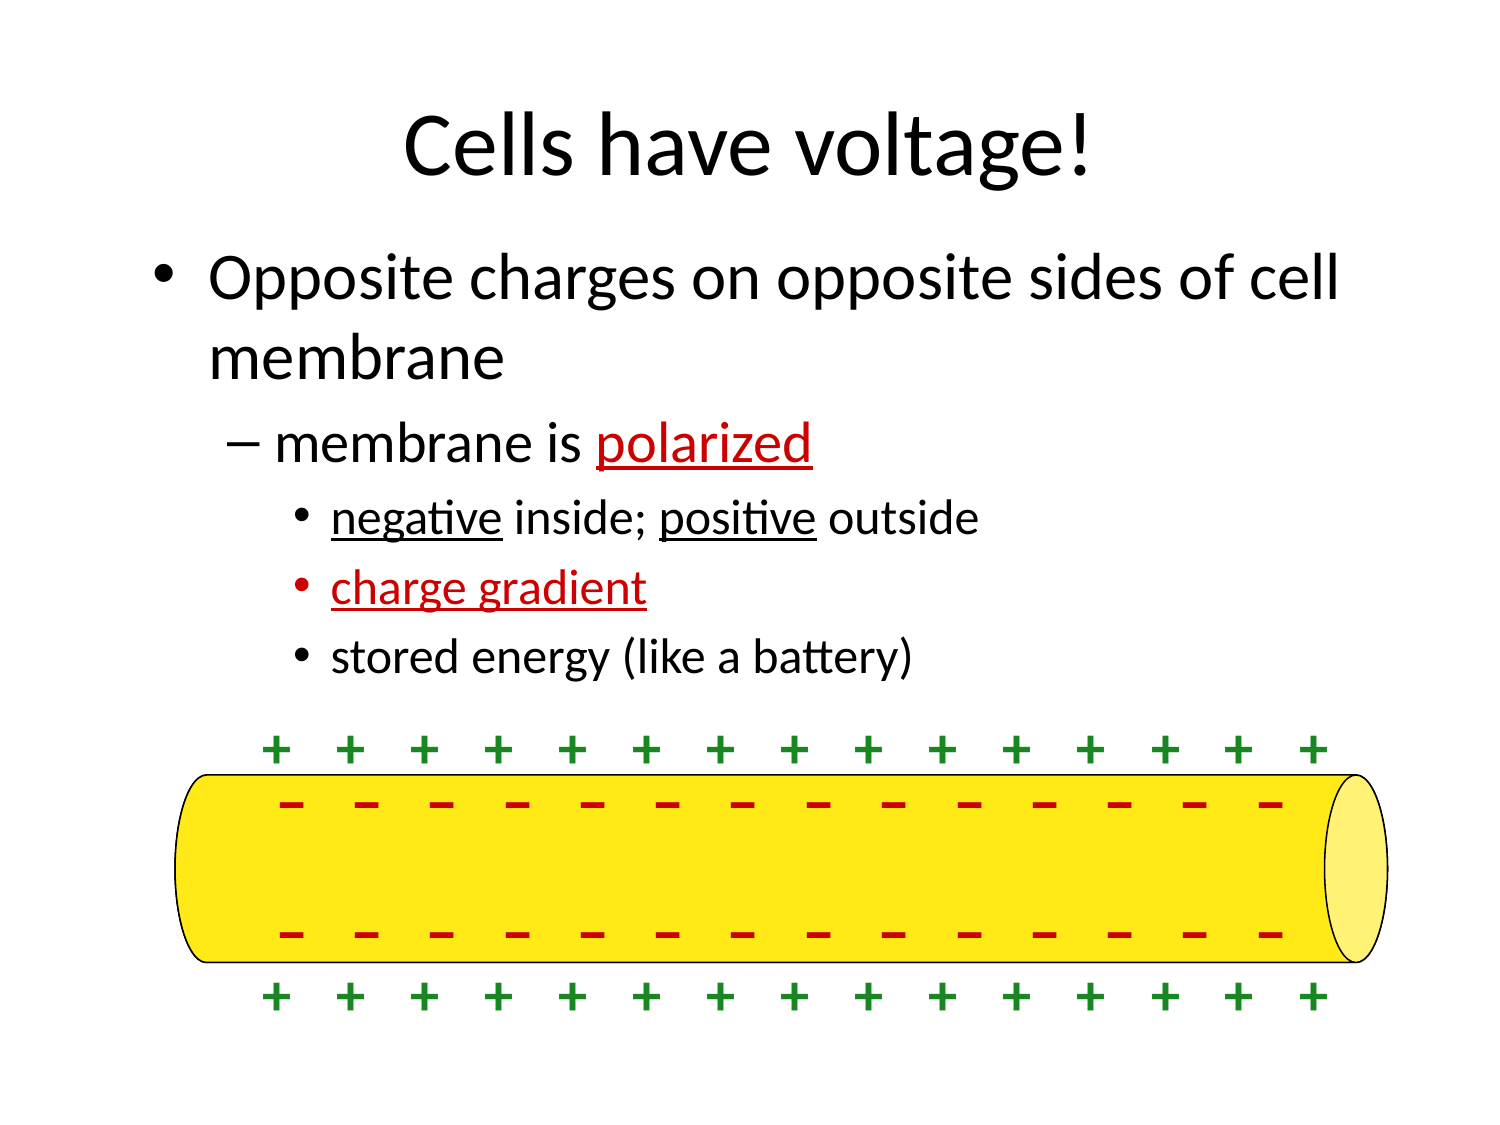

# Cells have voltage!
Opposite charges on opposite sides of cell membrane
membrane is polarized
negative inside; positive outside
charge gradient
stored energy (like a battery)

+
+
+
+
+
+
+
+
+
+
+
+
+
+
+
–
–
–
–
–
–
–
–
–
–
–
–
–
–
–
–
–
–
–
–
–
–
–
–
–
–
–
–
+
+
+
+
+
+
+
+
+
+
+
+
+
+
+